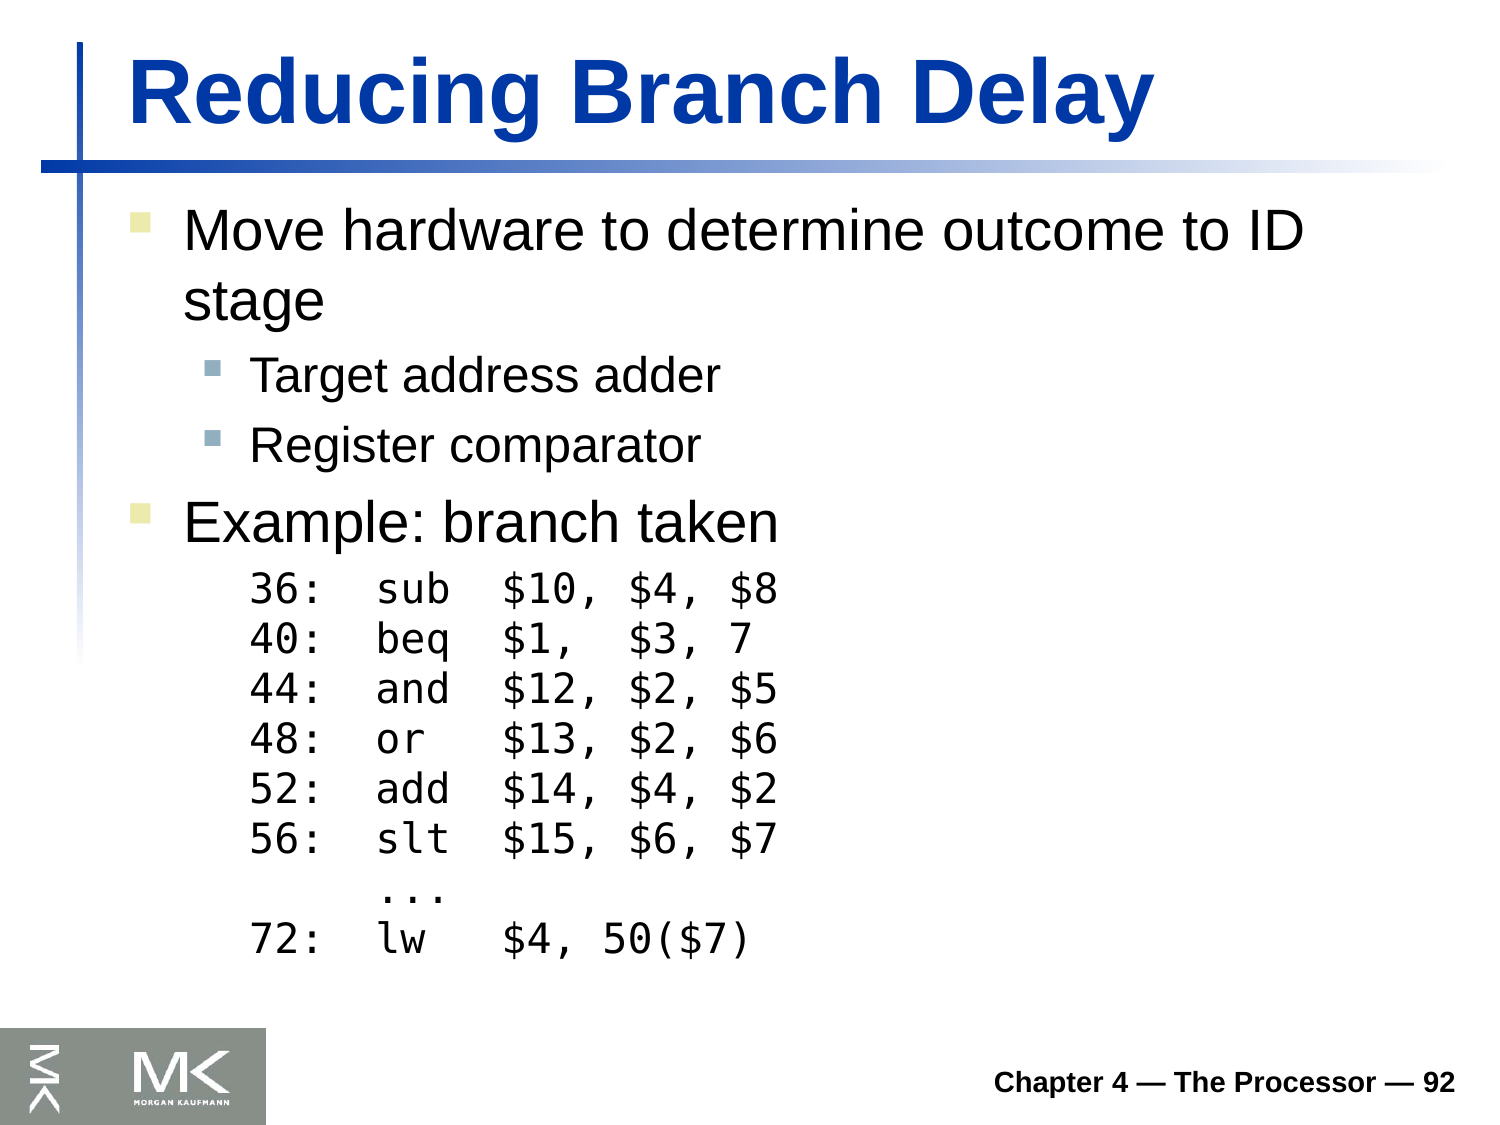

# Reducing Branch Delay
Move hardware to determine outcome to ID stage
Target address adder
Register comparator
Example: branch taken
	36:  sub  $10, $4, $8
40:  beq  $1,  $3, 7
44:  and  $12, $2, $5
48:  or   $13, $2, $6
52:  add  $14, $4, $2
56:  slt  $15, $6, $7
     ...
72:  lw   $4, 50($7)
Chapter 4 — The Processor — 92